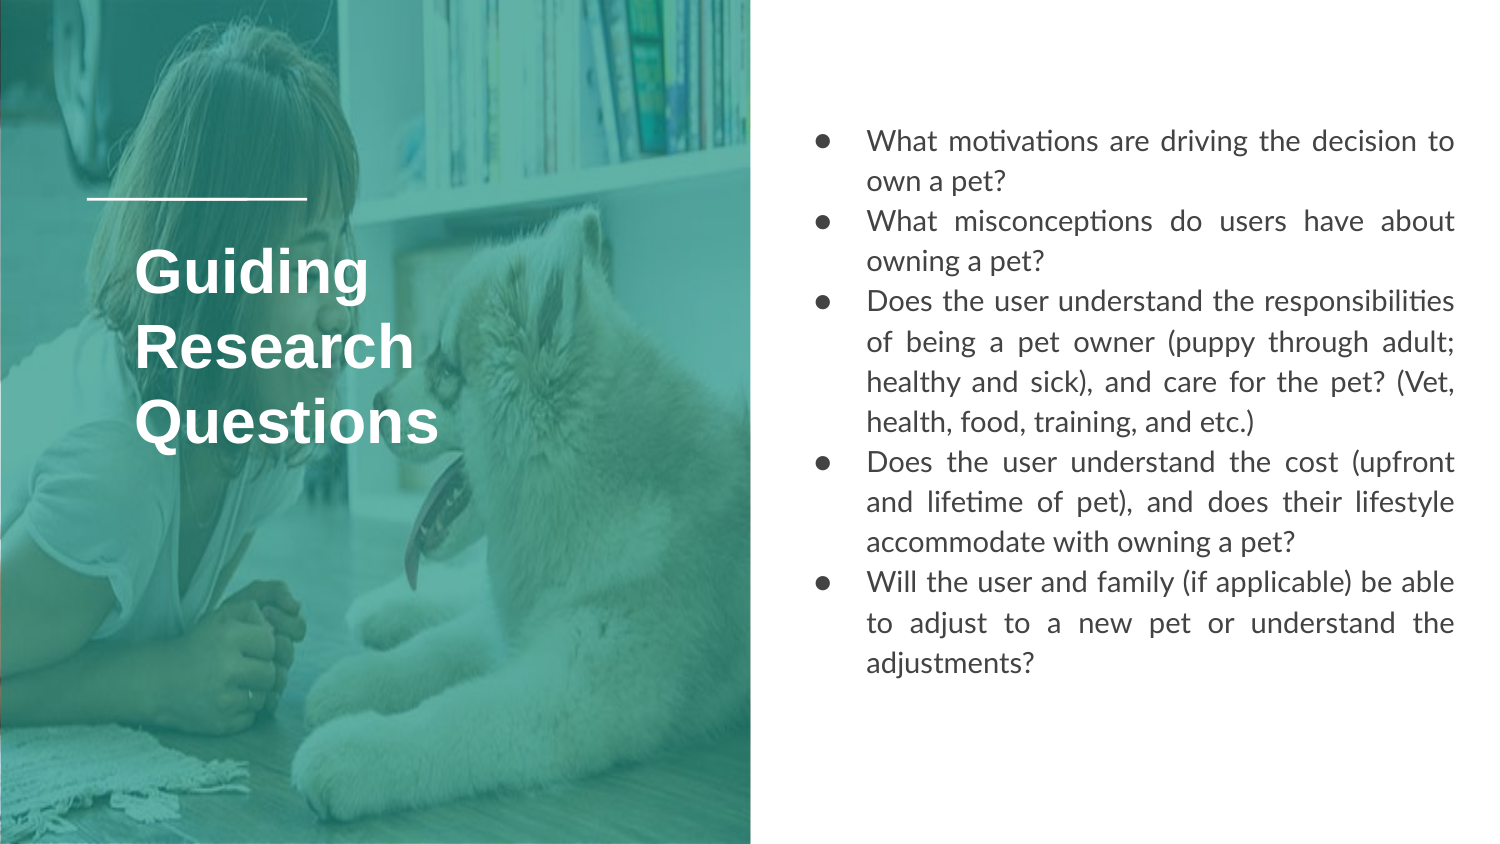

What motivations are driving the decision to own a pet?
What misconceptions do users have about owning a pet?
Does the user understand the responsibilities of being a pet owner (puppy through adult; healthy and sick), and care for the pet? (Vet, health, food, training, and etc.)
Does the user understand the cost (upfront and lifetime of pet), and does their lifestyle accommodate with owning a pet?
Will the user and family (if applicable) be able to adjust to a new pet or understand the adjustments?

# Guiding Research Questions